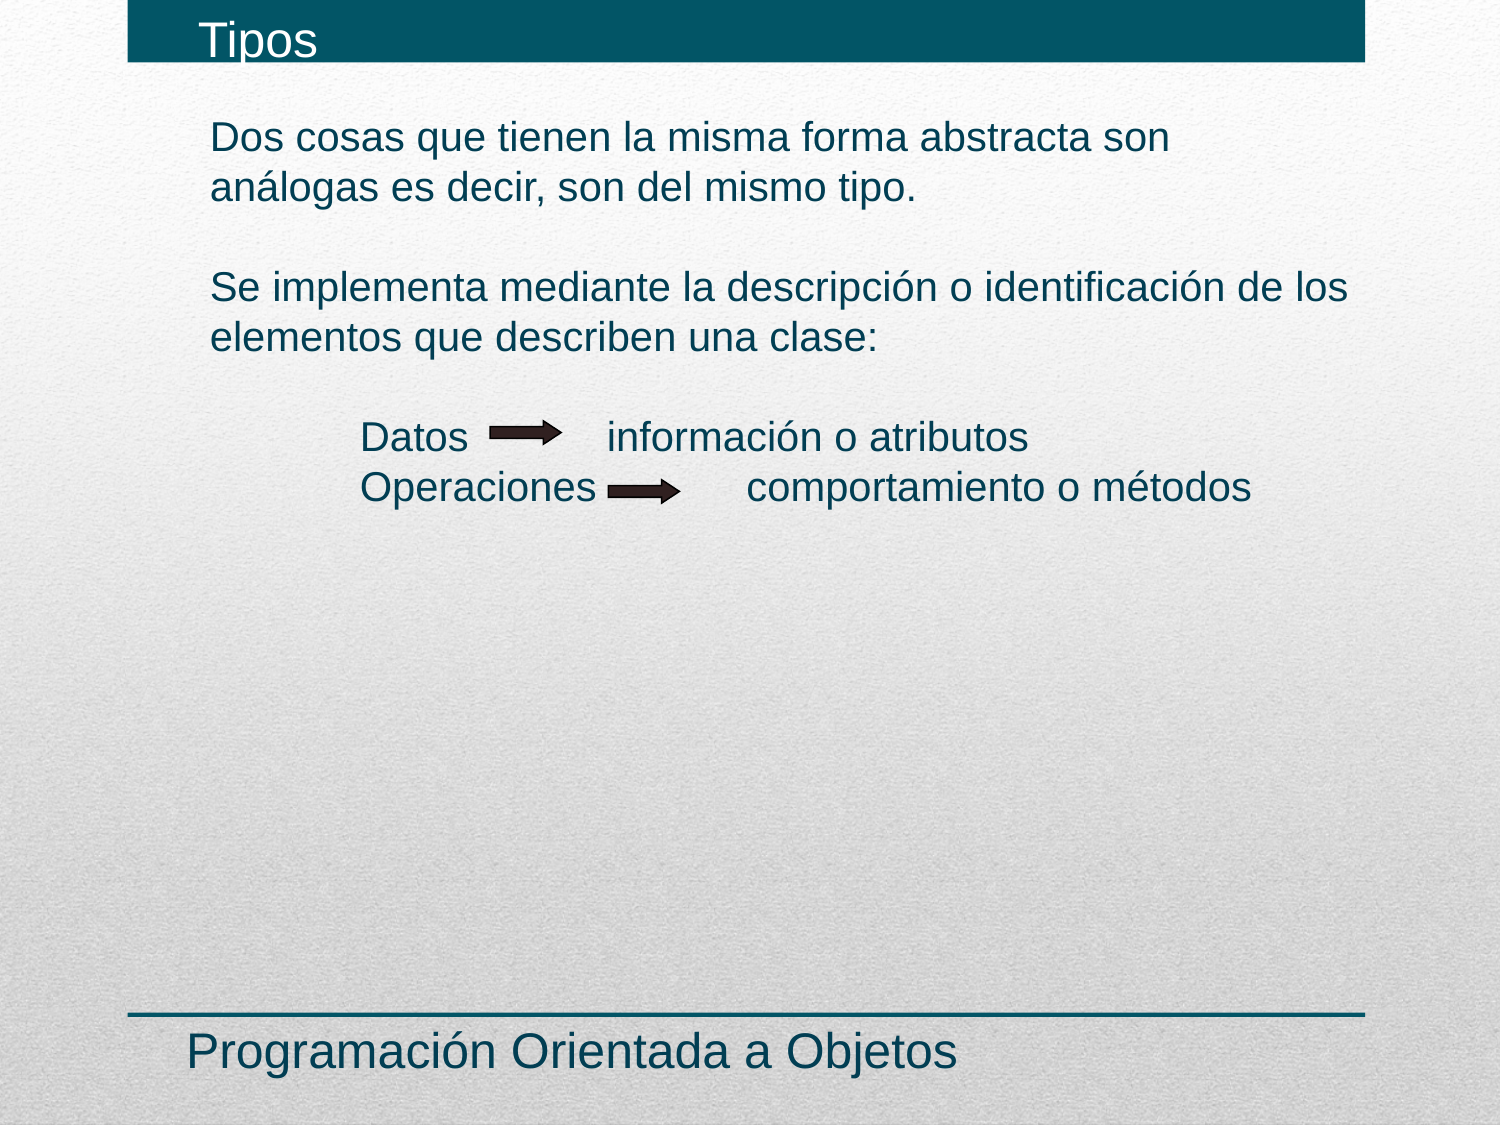

Tipos
Dos cosas que tienen la misma forma abstracta son análogas es decir, son del mismo tipo.

Se implementa mediante la descripción o identificación de los elementos que describen una clase:

	Datos            información o atributos
	Operaciones             comportamiento o métodos

Programación Orientada a Objetos